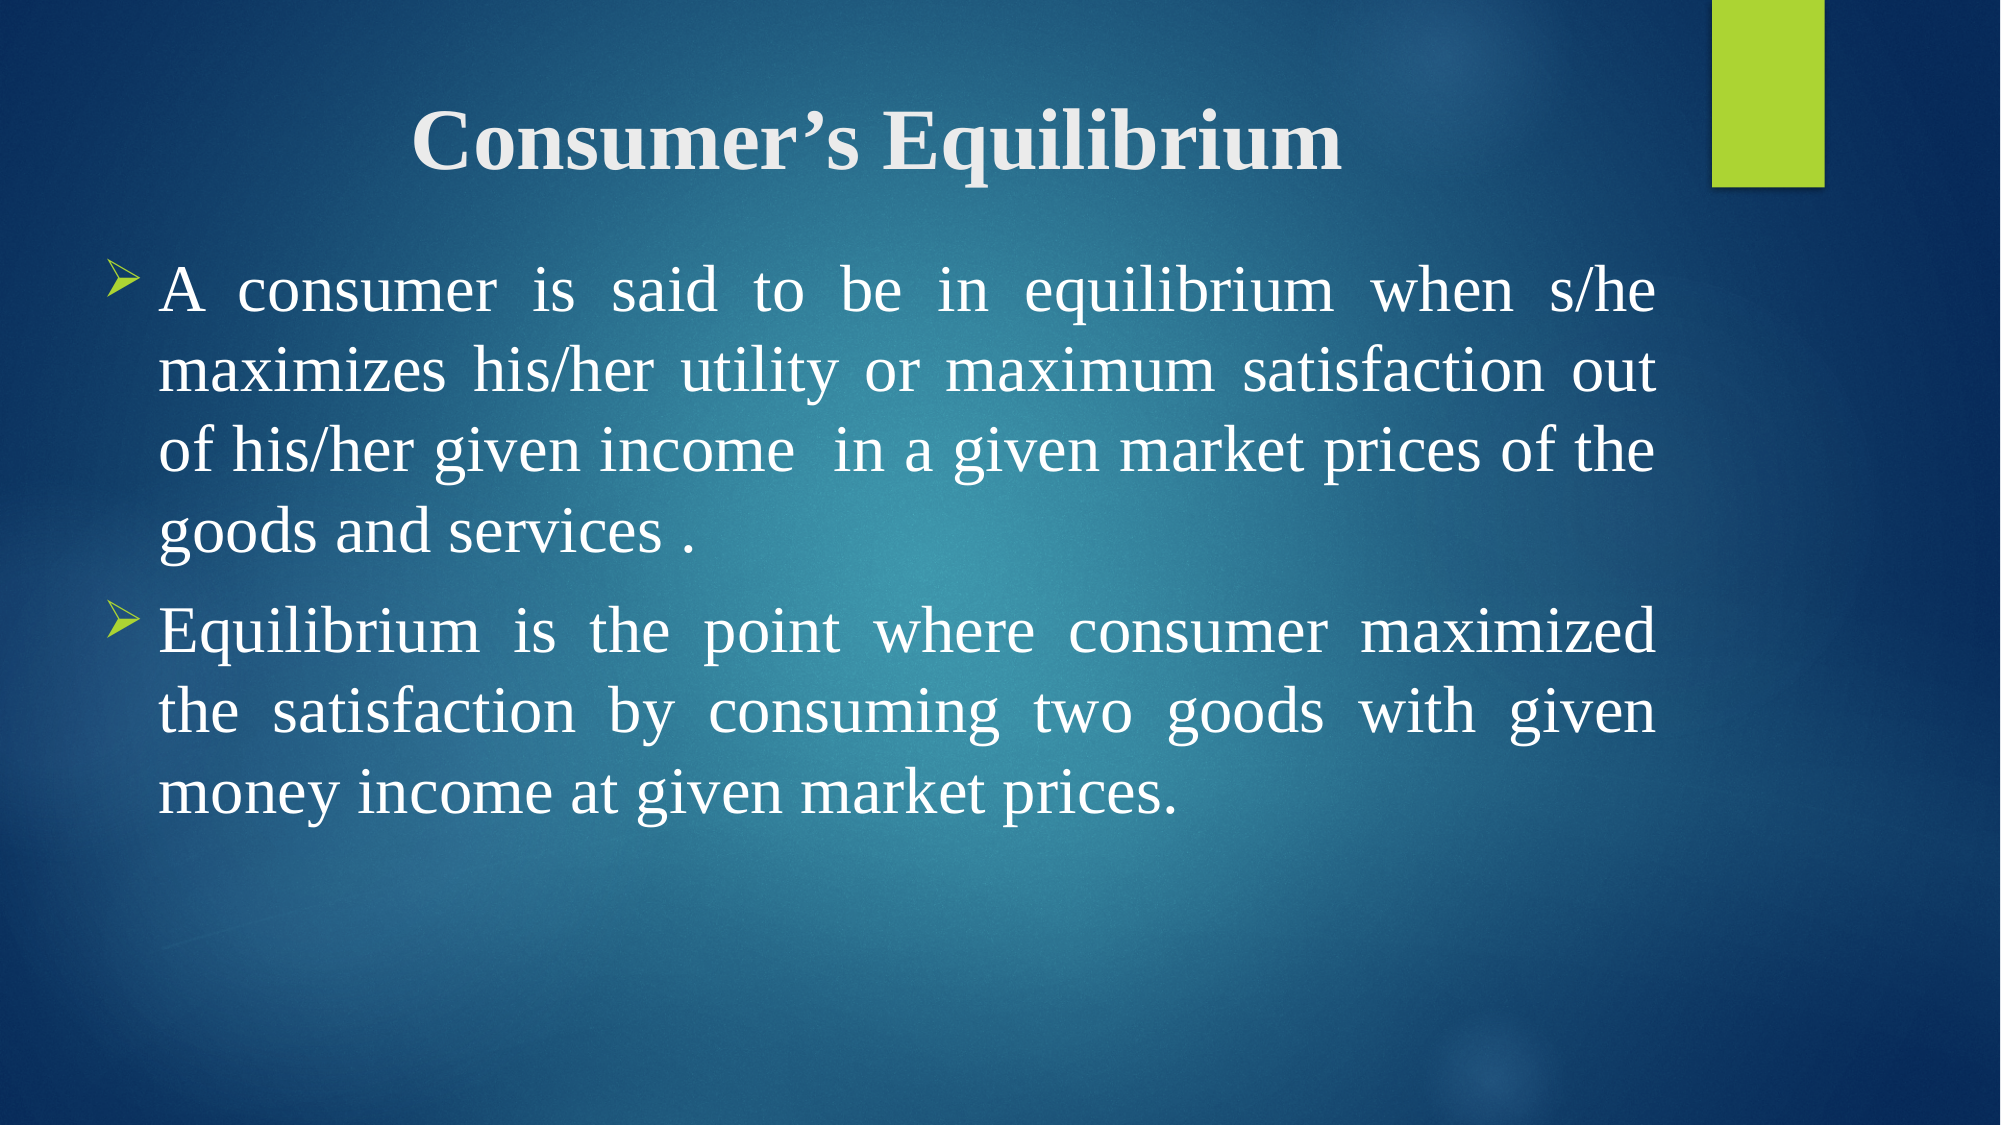

# Consumer’s Equilibrium
A consumer is said to be in equilibrium when s/he maximizes his/her utility or maximum satisfaction out of his/her given income  in a given market prices of the goods and services .
Equilibrium is the point where consumer maximized the satisfaction by consuming two goods with given money income at given market prices.